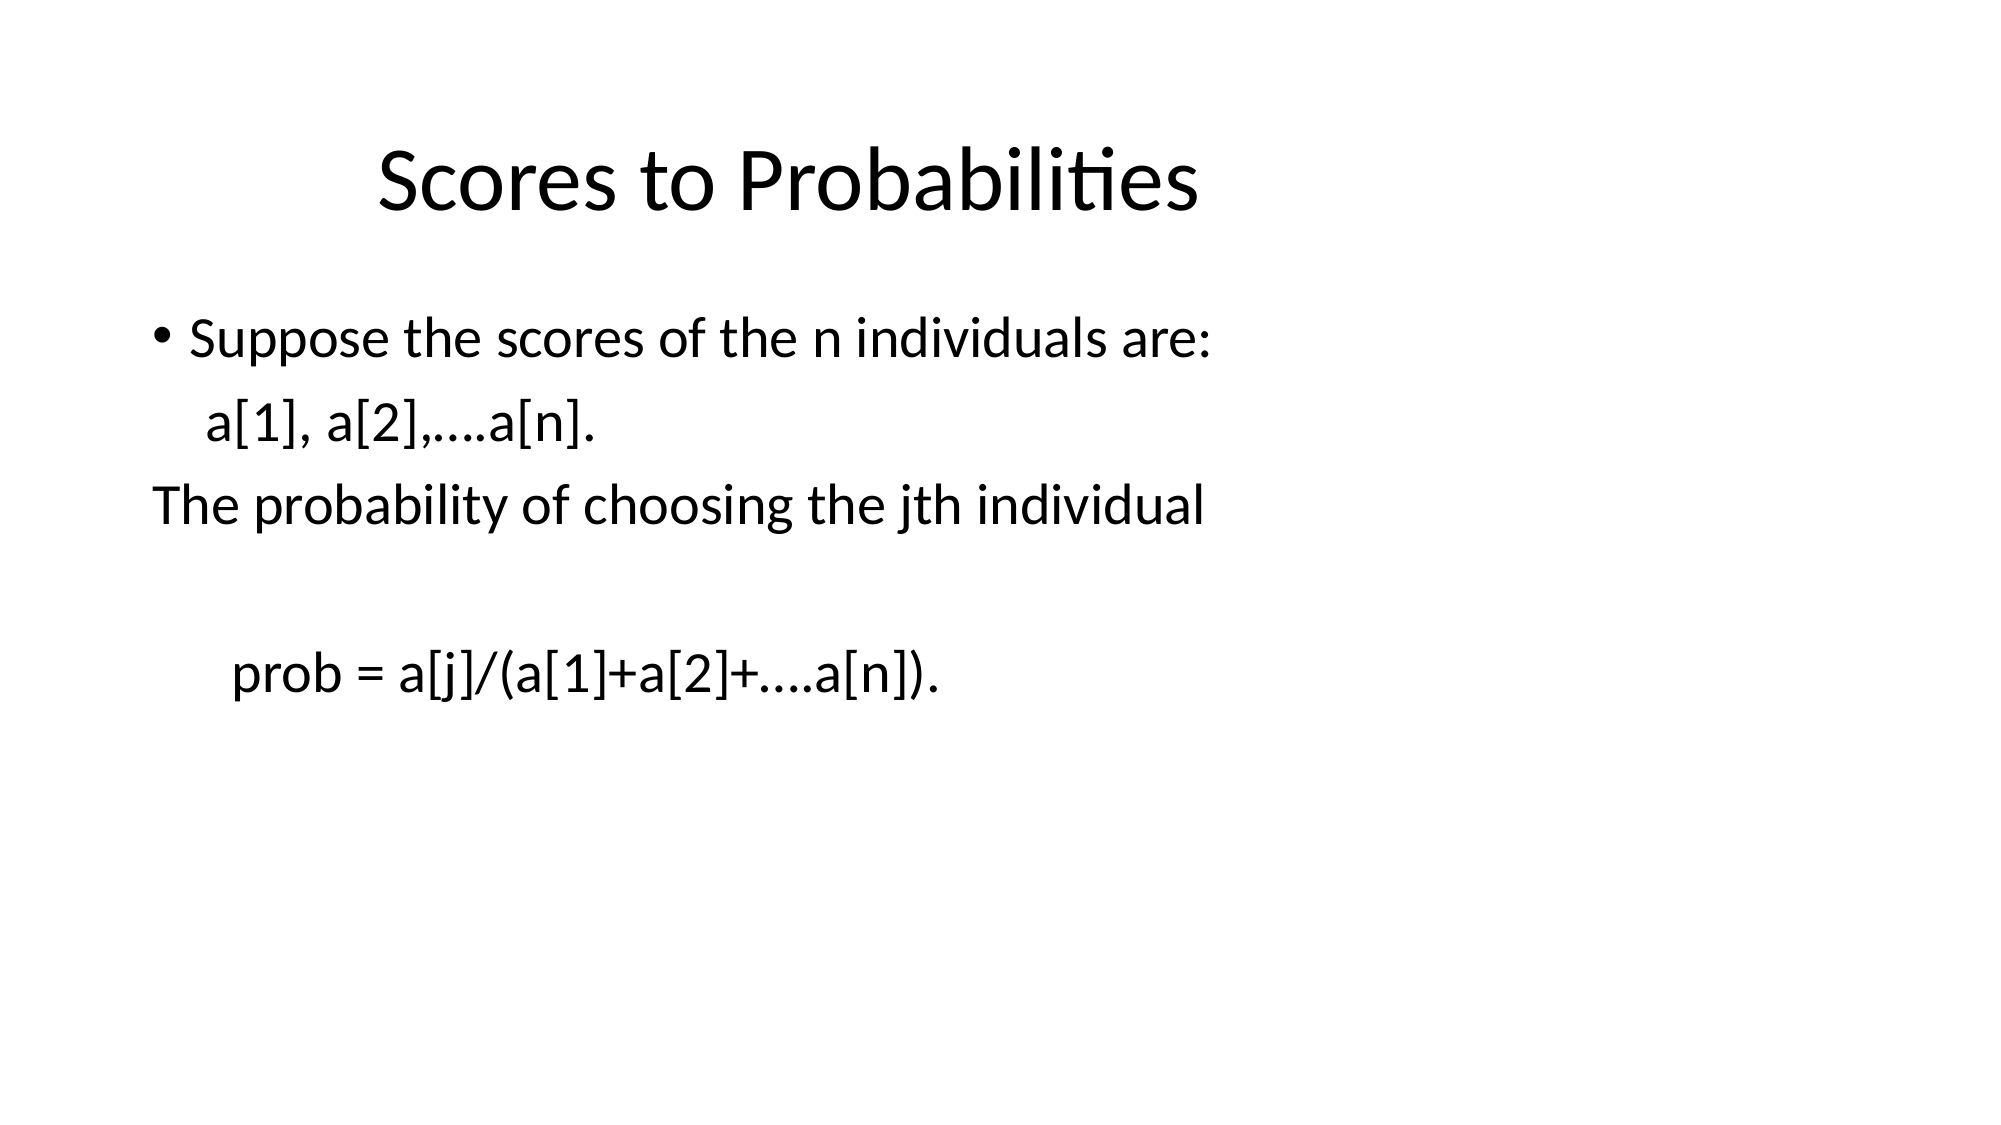

# Scores to Probabilities
Suppose the scores of the n individuals are:
    a[1], a[2],….a[n].
The probability of choosing the jth individual

      prob = a[j]/(a[1]+a[2]+….a[n]).